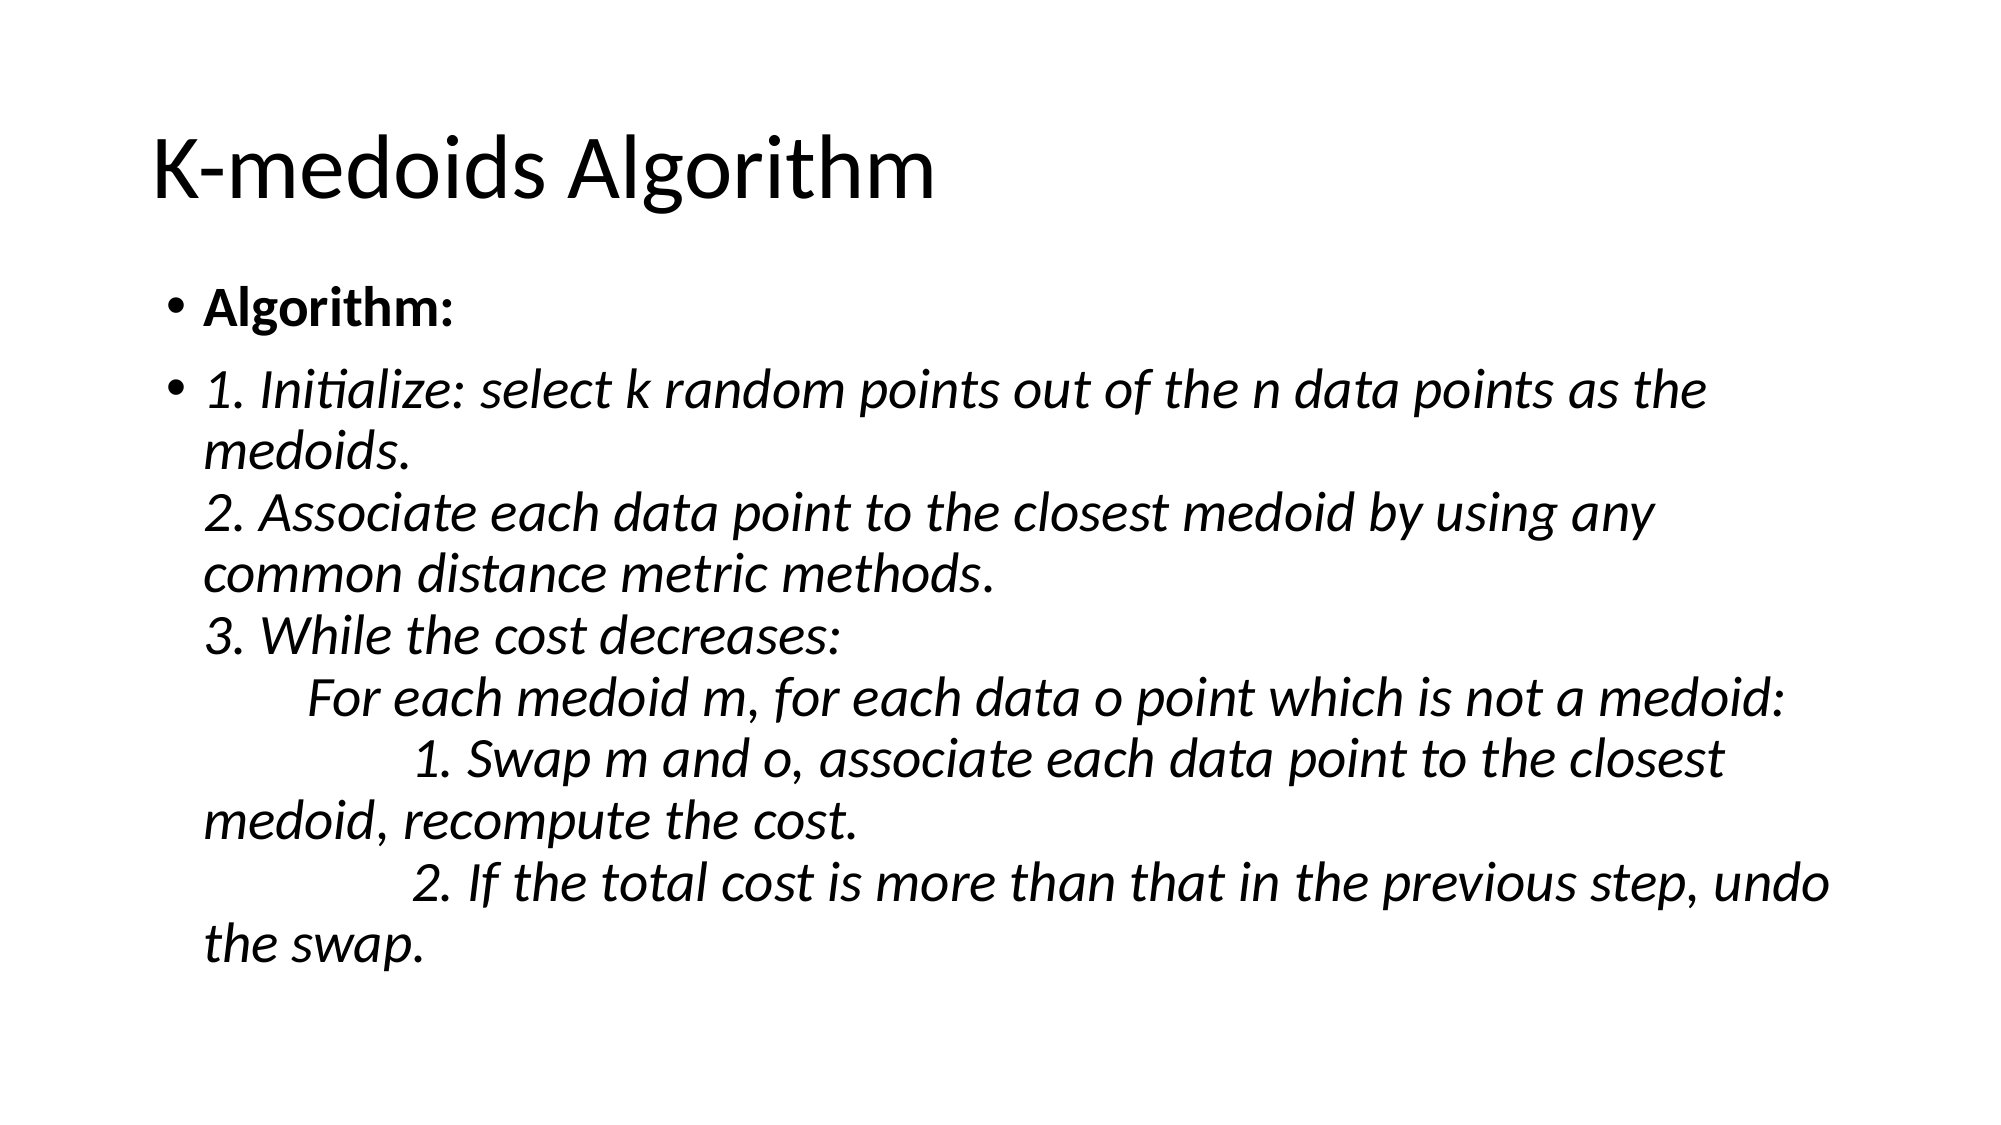

# K-medoids Algorithm
Algorithm:
1. Initialize: select k random points out of the n data points as the medoids.
2. Associate each data point to the closest medoid by using any common distance metric methods.
3. While the cost decreases:
        For each medoid m, for each data o point which is not a medoid:
                1. Swap m and o, associate each data point to the closest medoid, recompute the cost.
                2. If the total cost is more than that in the previous step, undo the swap.